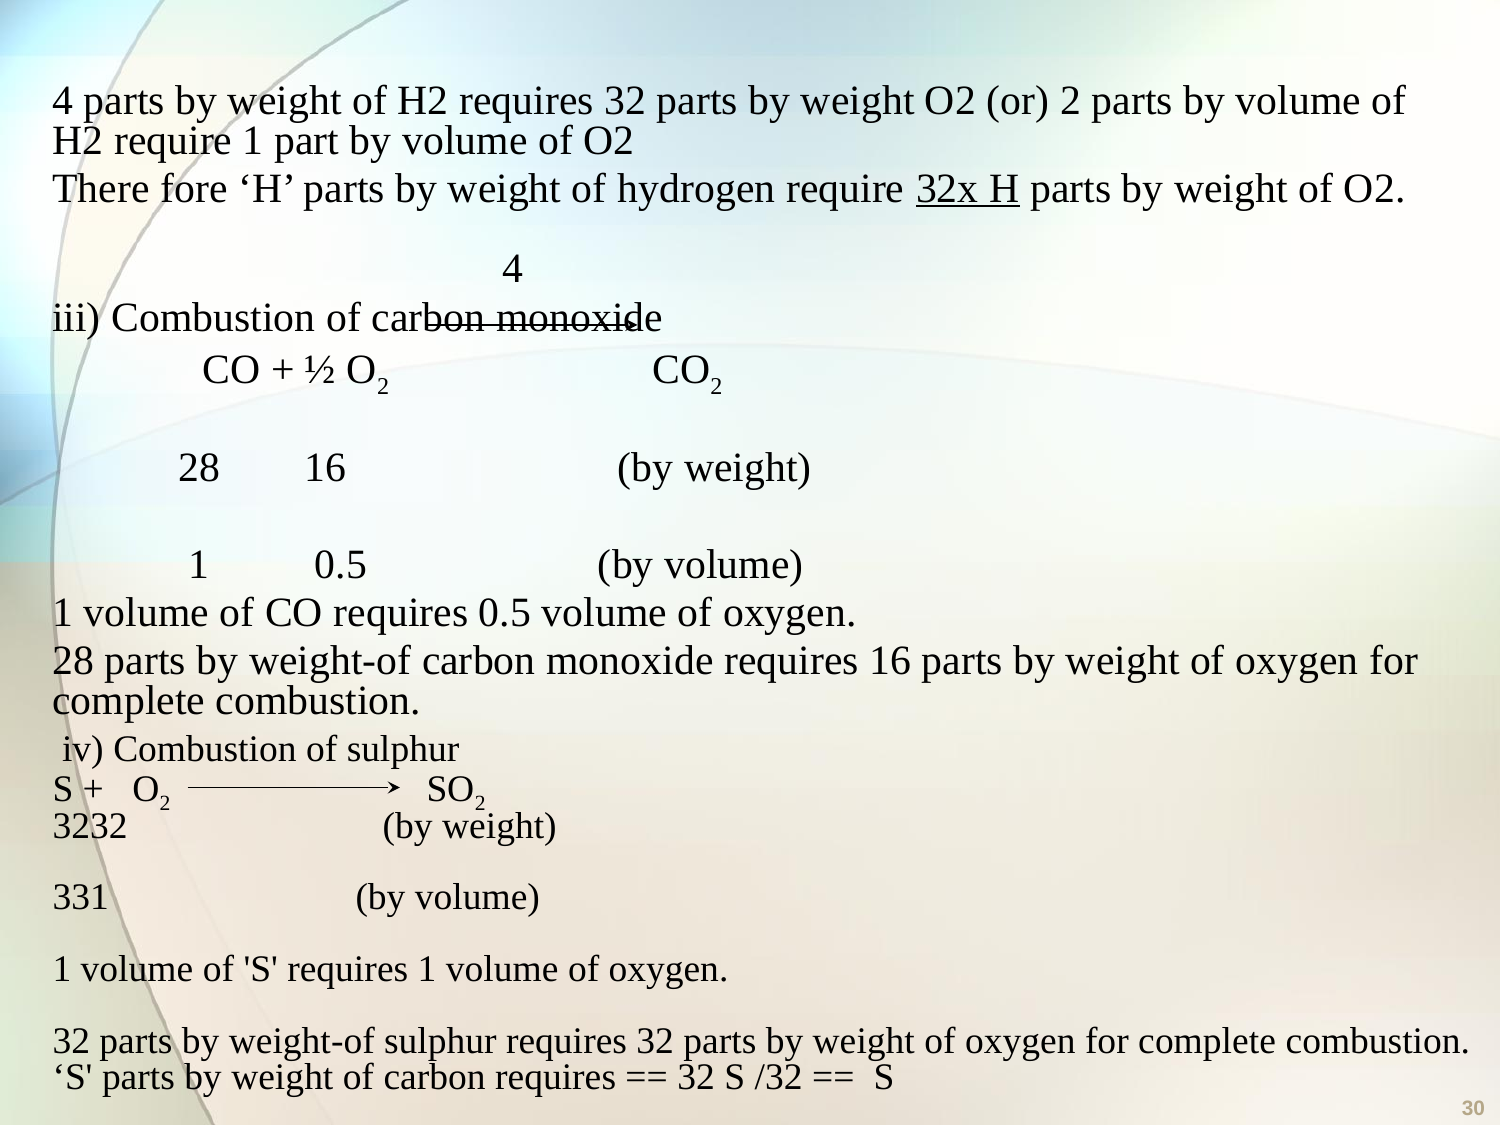

4 parts by weight of H2 requires 32 parts by weight O2 (or) 2 parts by volume of H2 require 1 part by volume of O2
There fore ‘H’ parts by weight of hydrogen require 32x H parts by weight of O2.                                                                                                       						4
iii) Combustion of carbon monoxide
	CO + ½ O2    	 	CO2

            28        16             	           (by weight)

             1          0.5                      (by volume)
1 volume of CO requires 0.5 volume of oxygen.
28 parts by weight-of carbon monoxide requires 16 parts by weight of oxygen for complete combustion.

 iv) Combustion of sulphur
S +   O2                           SO2
32	                   (by weight)

1                          (by volume)

1 volume of 'S' requires 1 volume of oxygen.

32 parts by weight-of sulphur requires 32 parts by weight of oxygen for complete combustion.
‘S' parts by weight of carbon requires == 32 S /32 ==  S

30